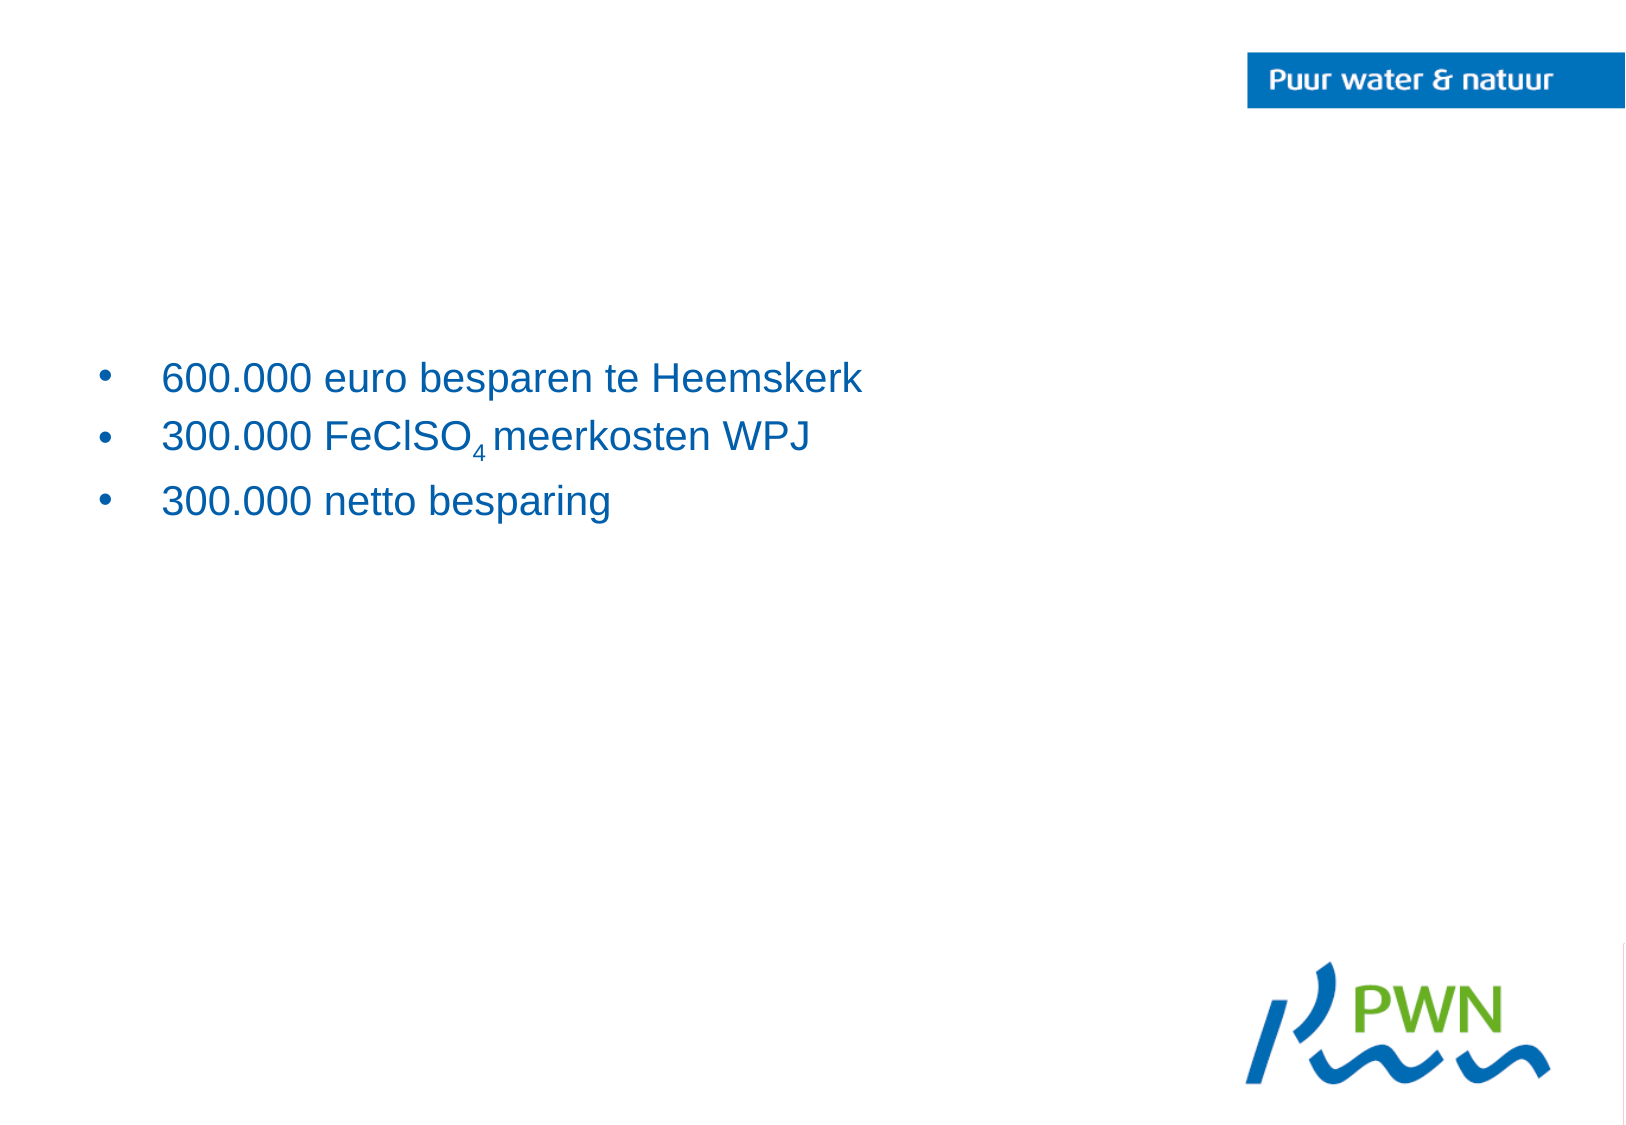

#
600.000 euro besparen te Heemskerk
300.000 FeClSO4 meerkosten WPJ
300.000 netto besparing